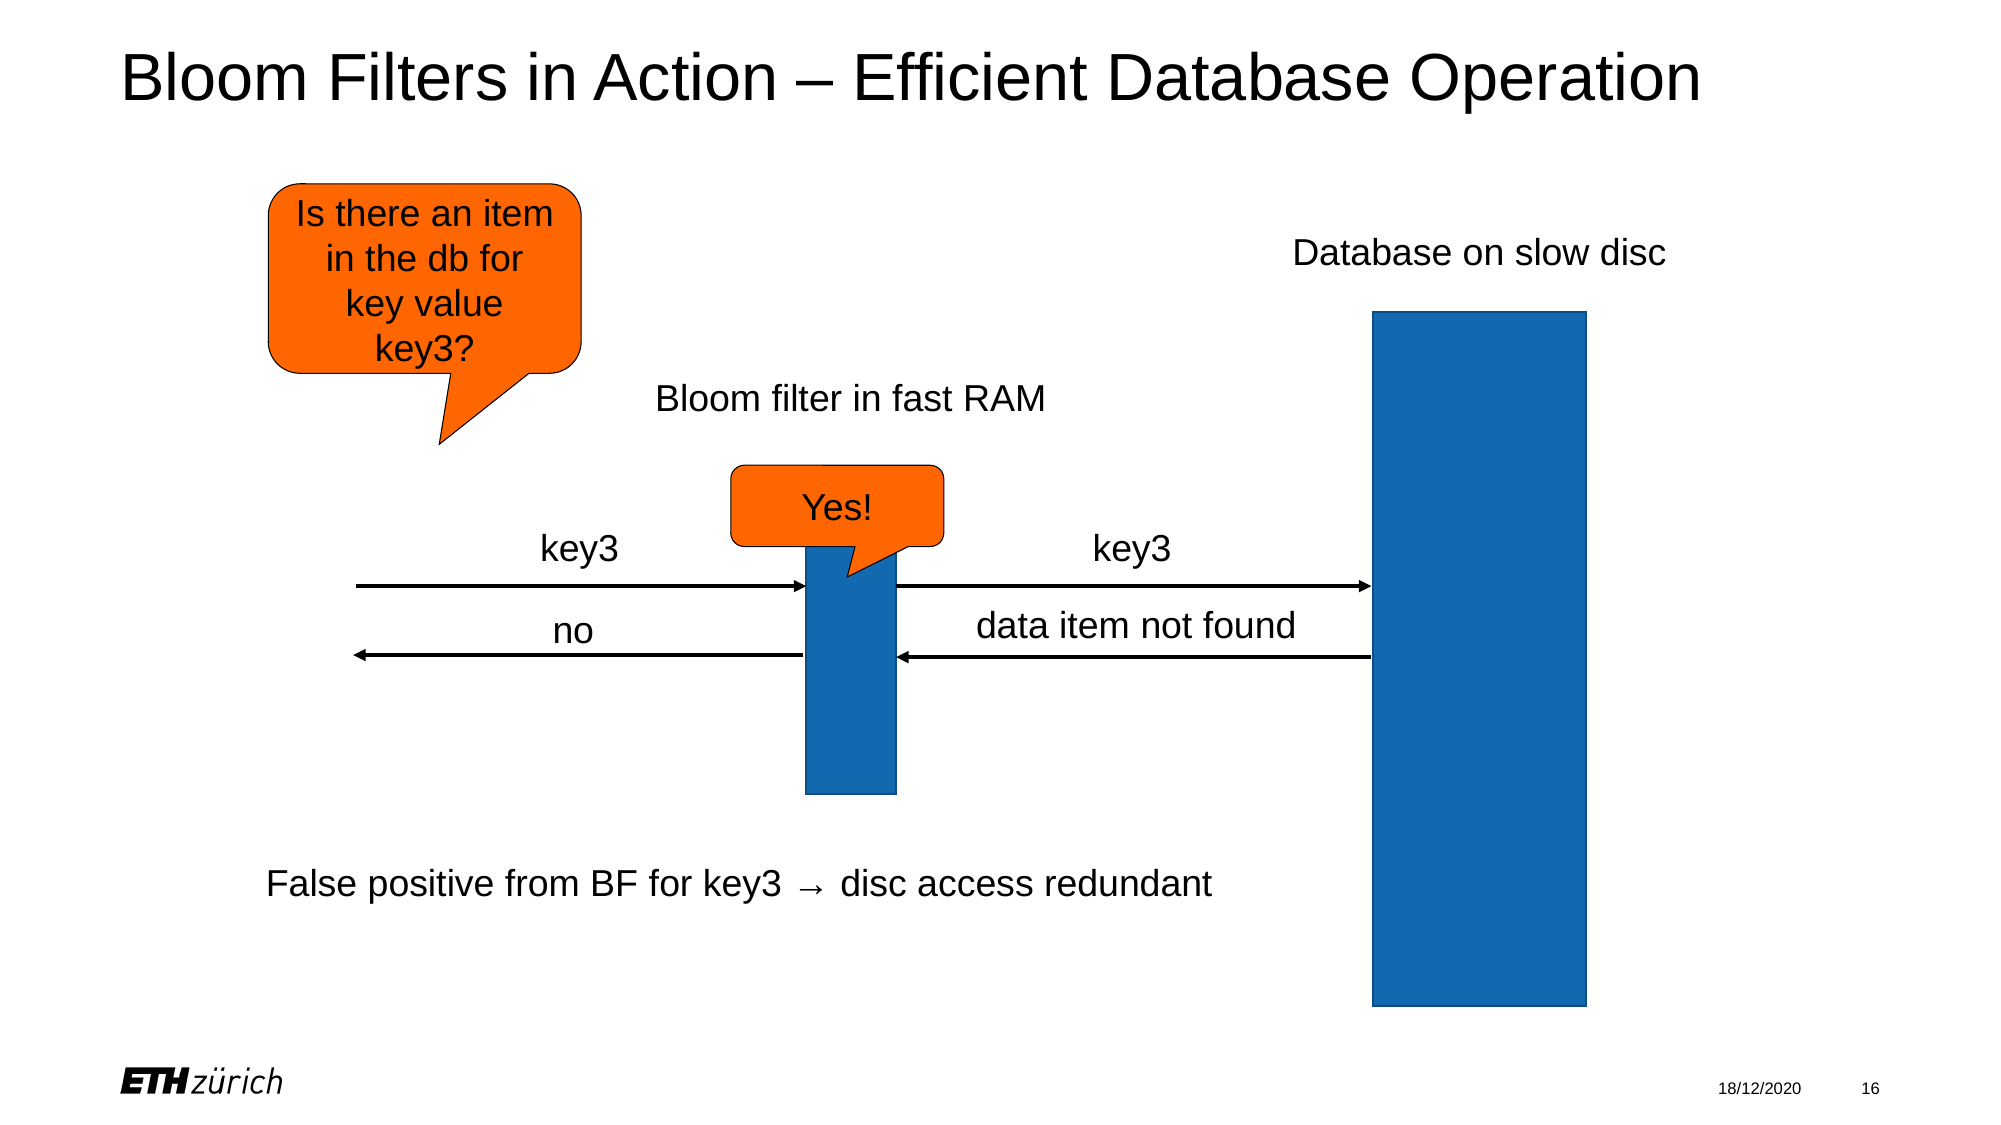

# Bloom Filters in Action – Efficient Database Operation
Is there an item in the db for key value key3?
Database on slow disc

Bloom filter in fast RAM
Yes!

key3
key3
data item not found
no
False positive from BF for key3 → disc access redundant

18/12/2020
16